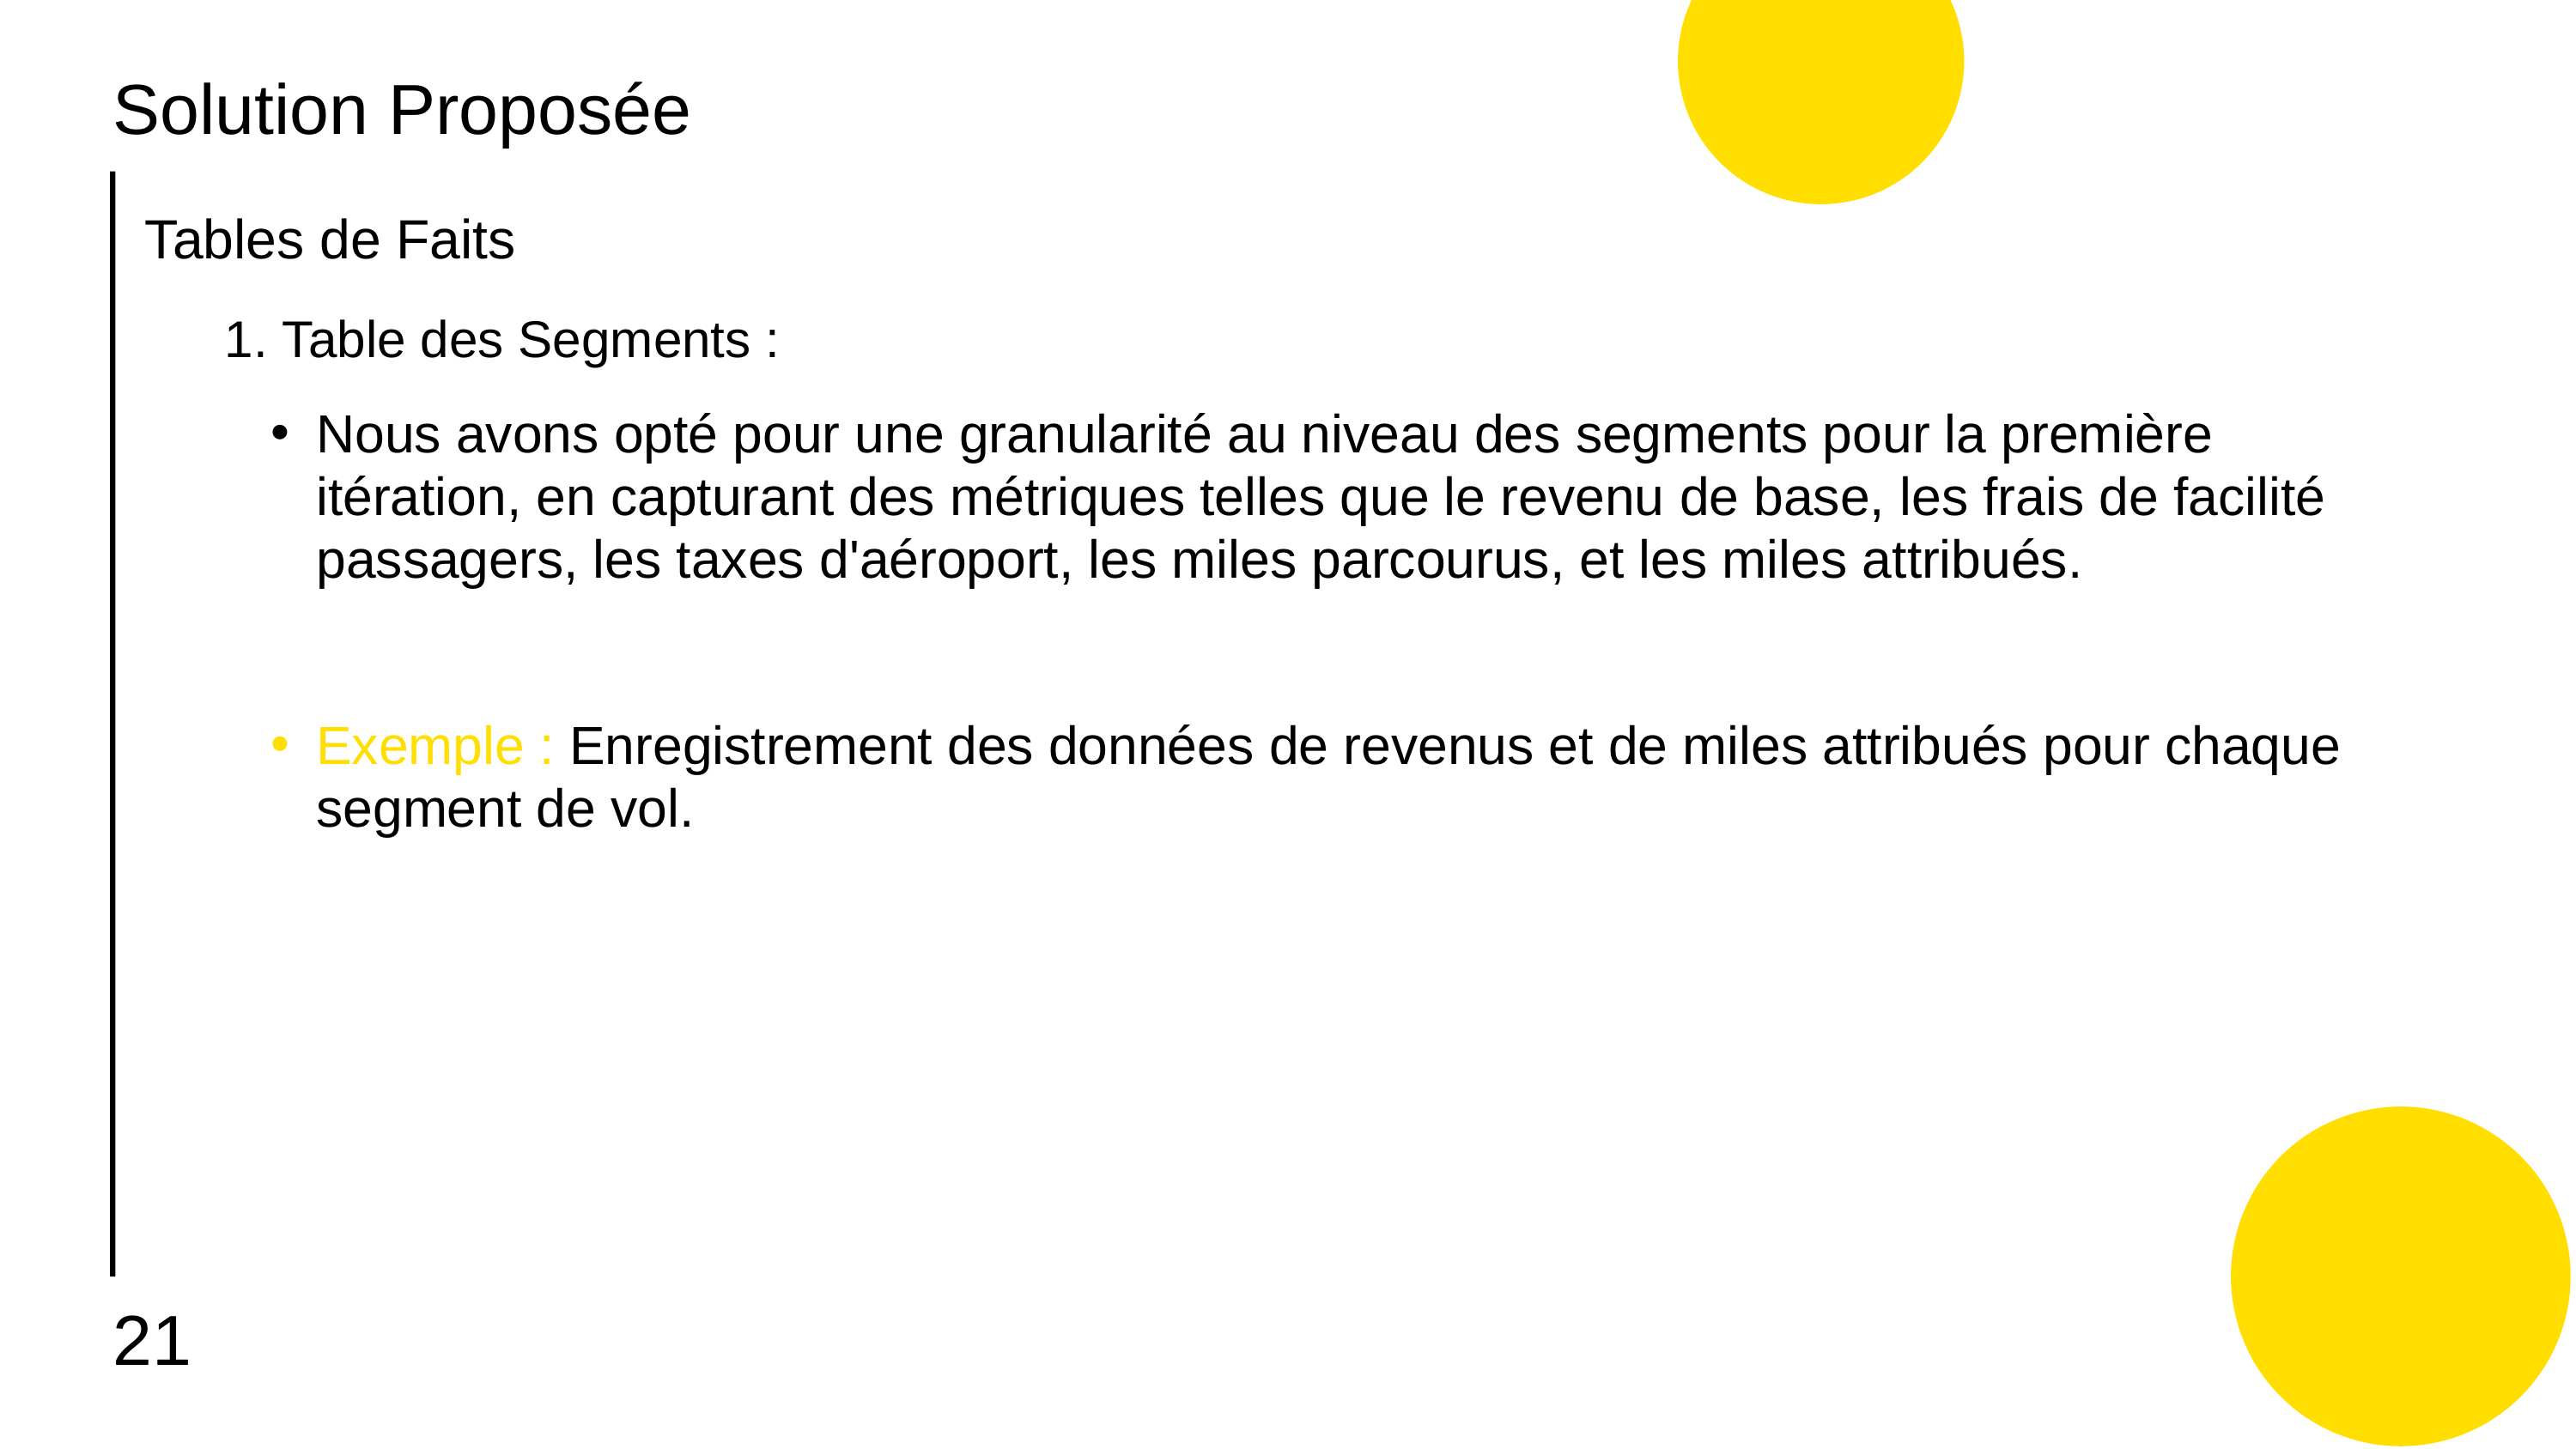

Solution Proposée

Tables de Faits
1. Table des Segments :
Nous avons opté pour une granularité au niveau des segments pour la première itération, en capturant des métriques telles que le revenu de base, les frais de facilité passagers, les taxes d'aéroport, les miles parcourus, et les miles attribués.

Exemple : Enregistrement des données de revenus et de miles attribués pour chaque segment de vol.

21